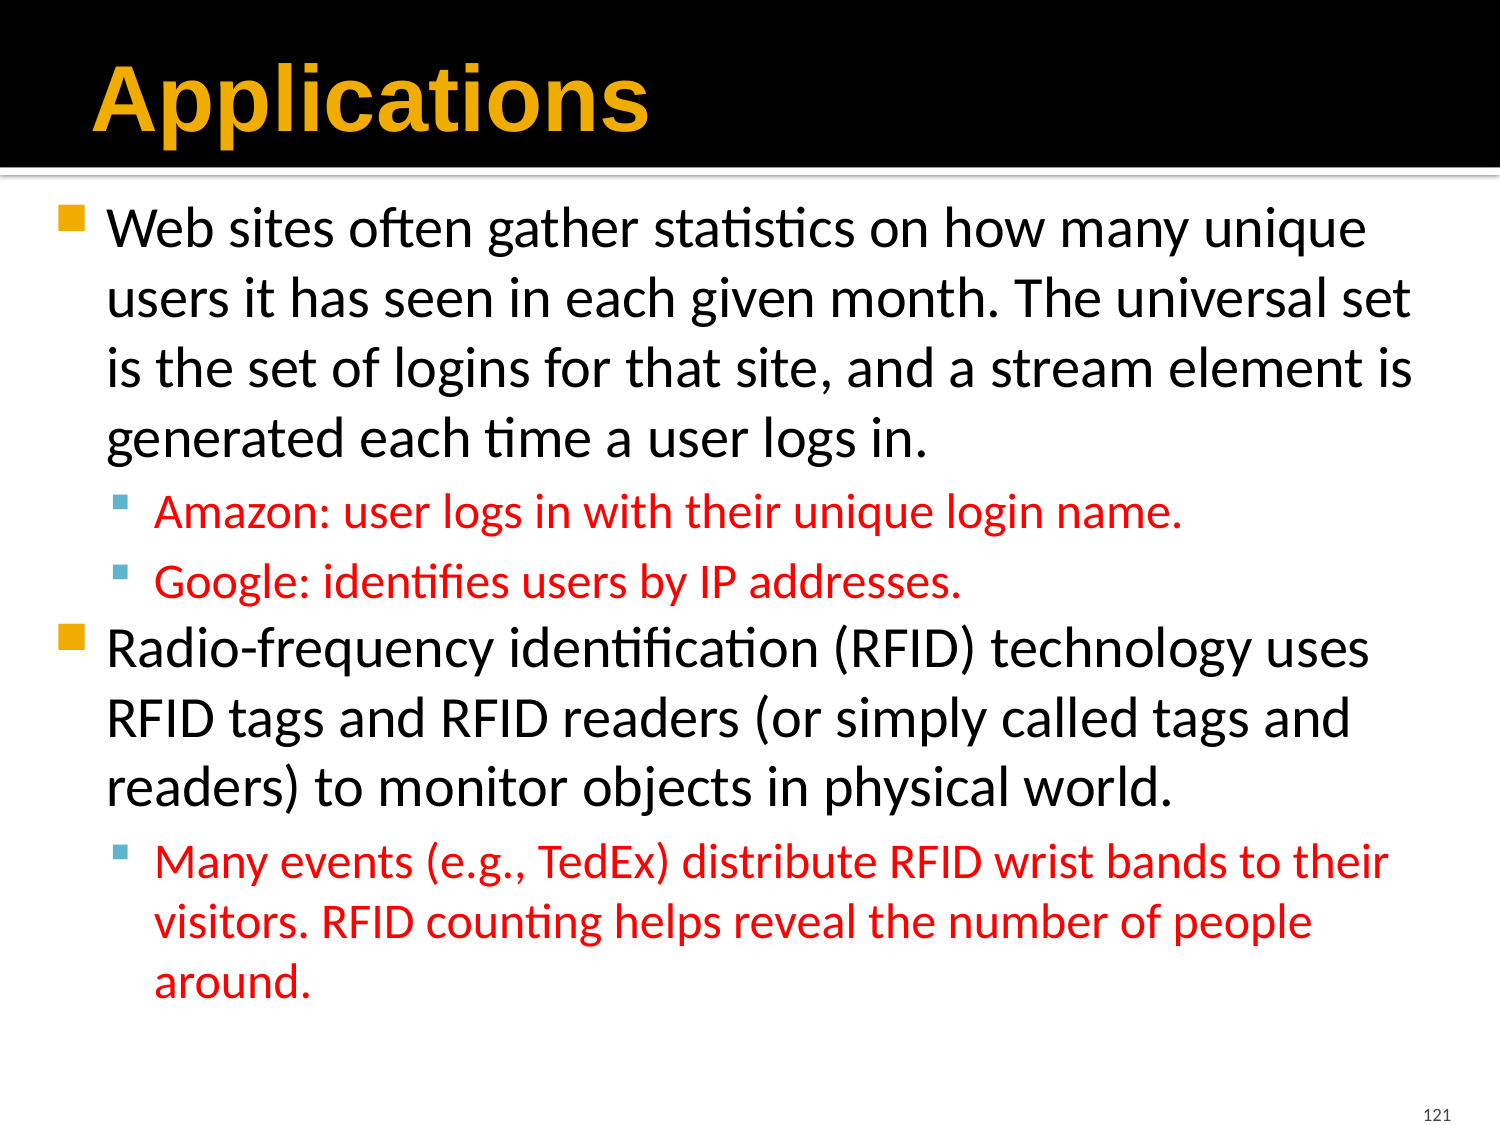

# Applications
Web sites often gather statistics on how many unique users it has seen in each given month. The universal set is the set of logins for that site, and a stream element is generated each time a user logs in.
Amazon: user logs in with their unique login name.
Google: identifies users by IP addresses.
Radio-frequency identification (RFID) technology uses RFID tags and RFID readers (or simply called tags and readers) to monitor objects in physical world.
Many events (e.g., TedEx) distribute RFID wrist bands to their visitors. RFID counting helps reveal the number of people around.
121